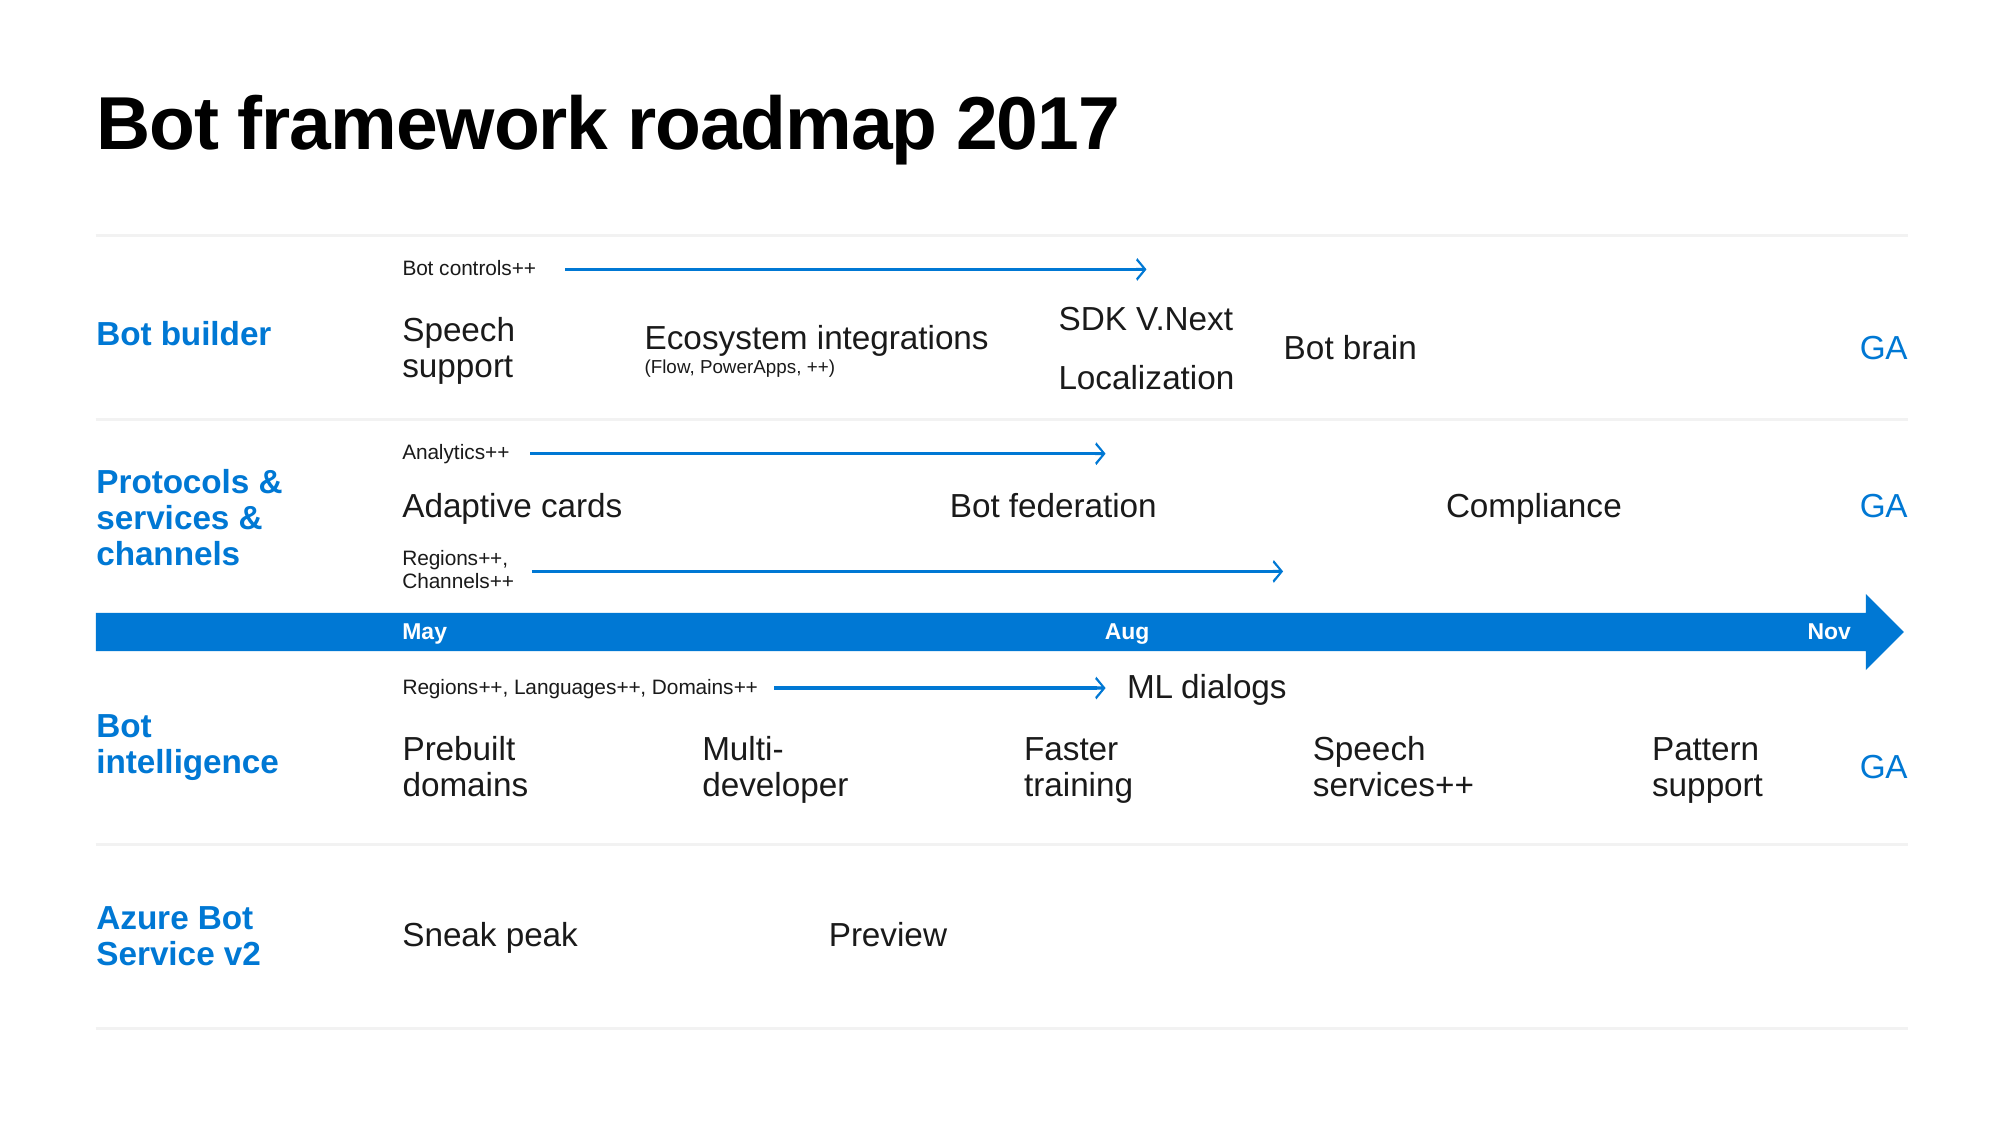

# Bot framework roadmap 2017
Bot controls++
SDK V.Next
Localization
Speech support
Bot builder
Ecosystem integrations
(Flow, PowerApps, ++)
Bot brain
GA
Analytics++
Protocols & services & channels
Adaptive cards
Bot federation
Compliance
GA
Regions++, Channels++

May
Aug
Nov
ML dialogs
Regions++, Languages++, Domains++
Bot intelligence
Prebuilt domains
Multi-developer
Faster
training
Speech services++
Pattern support
GA
Azure Bot Service v2
Sneak peak
Preview